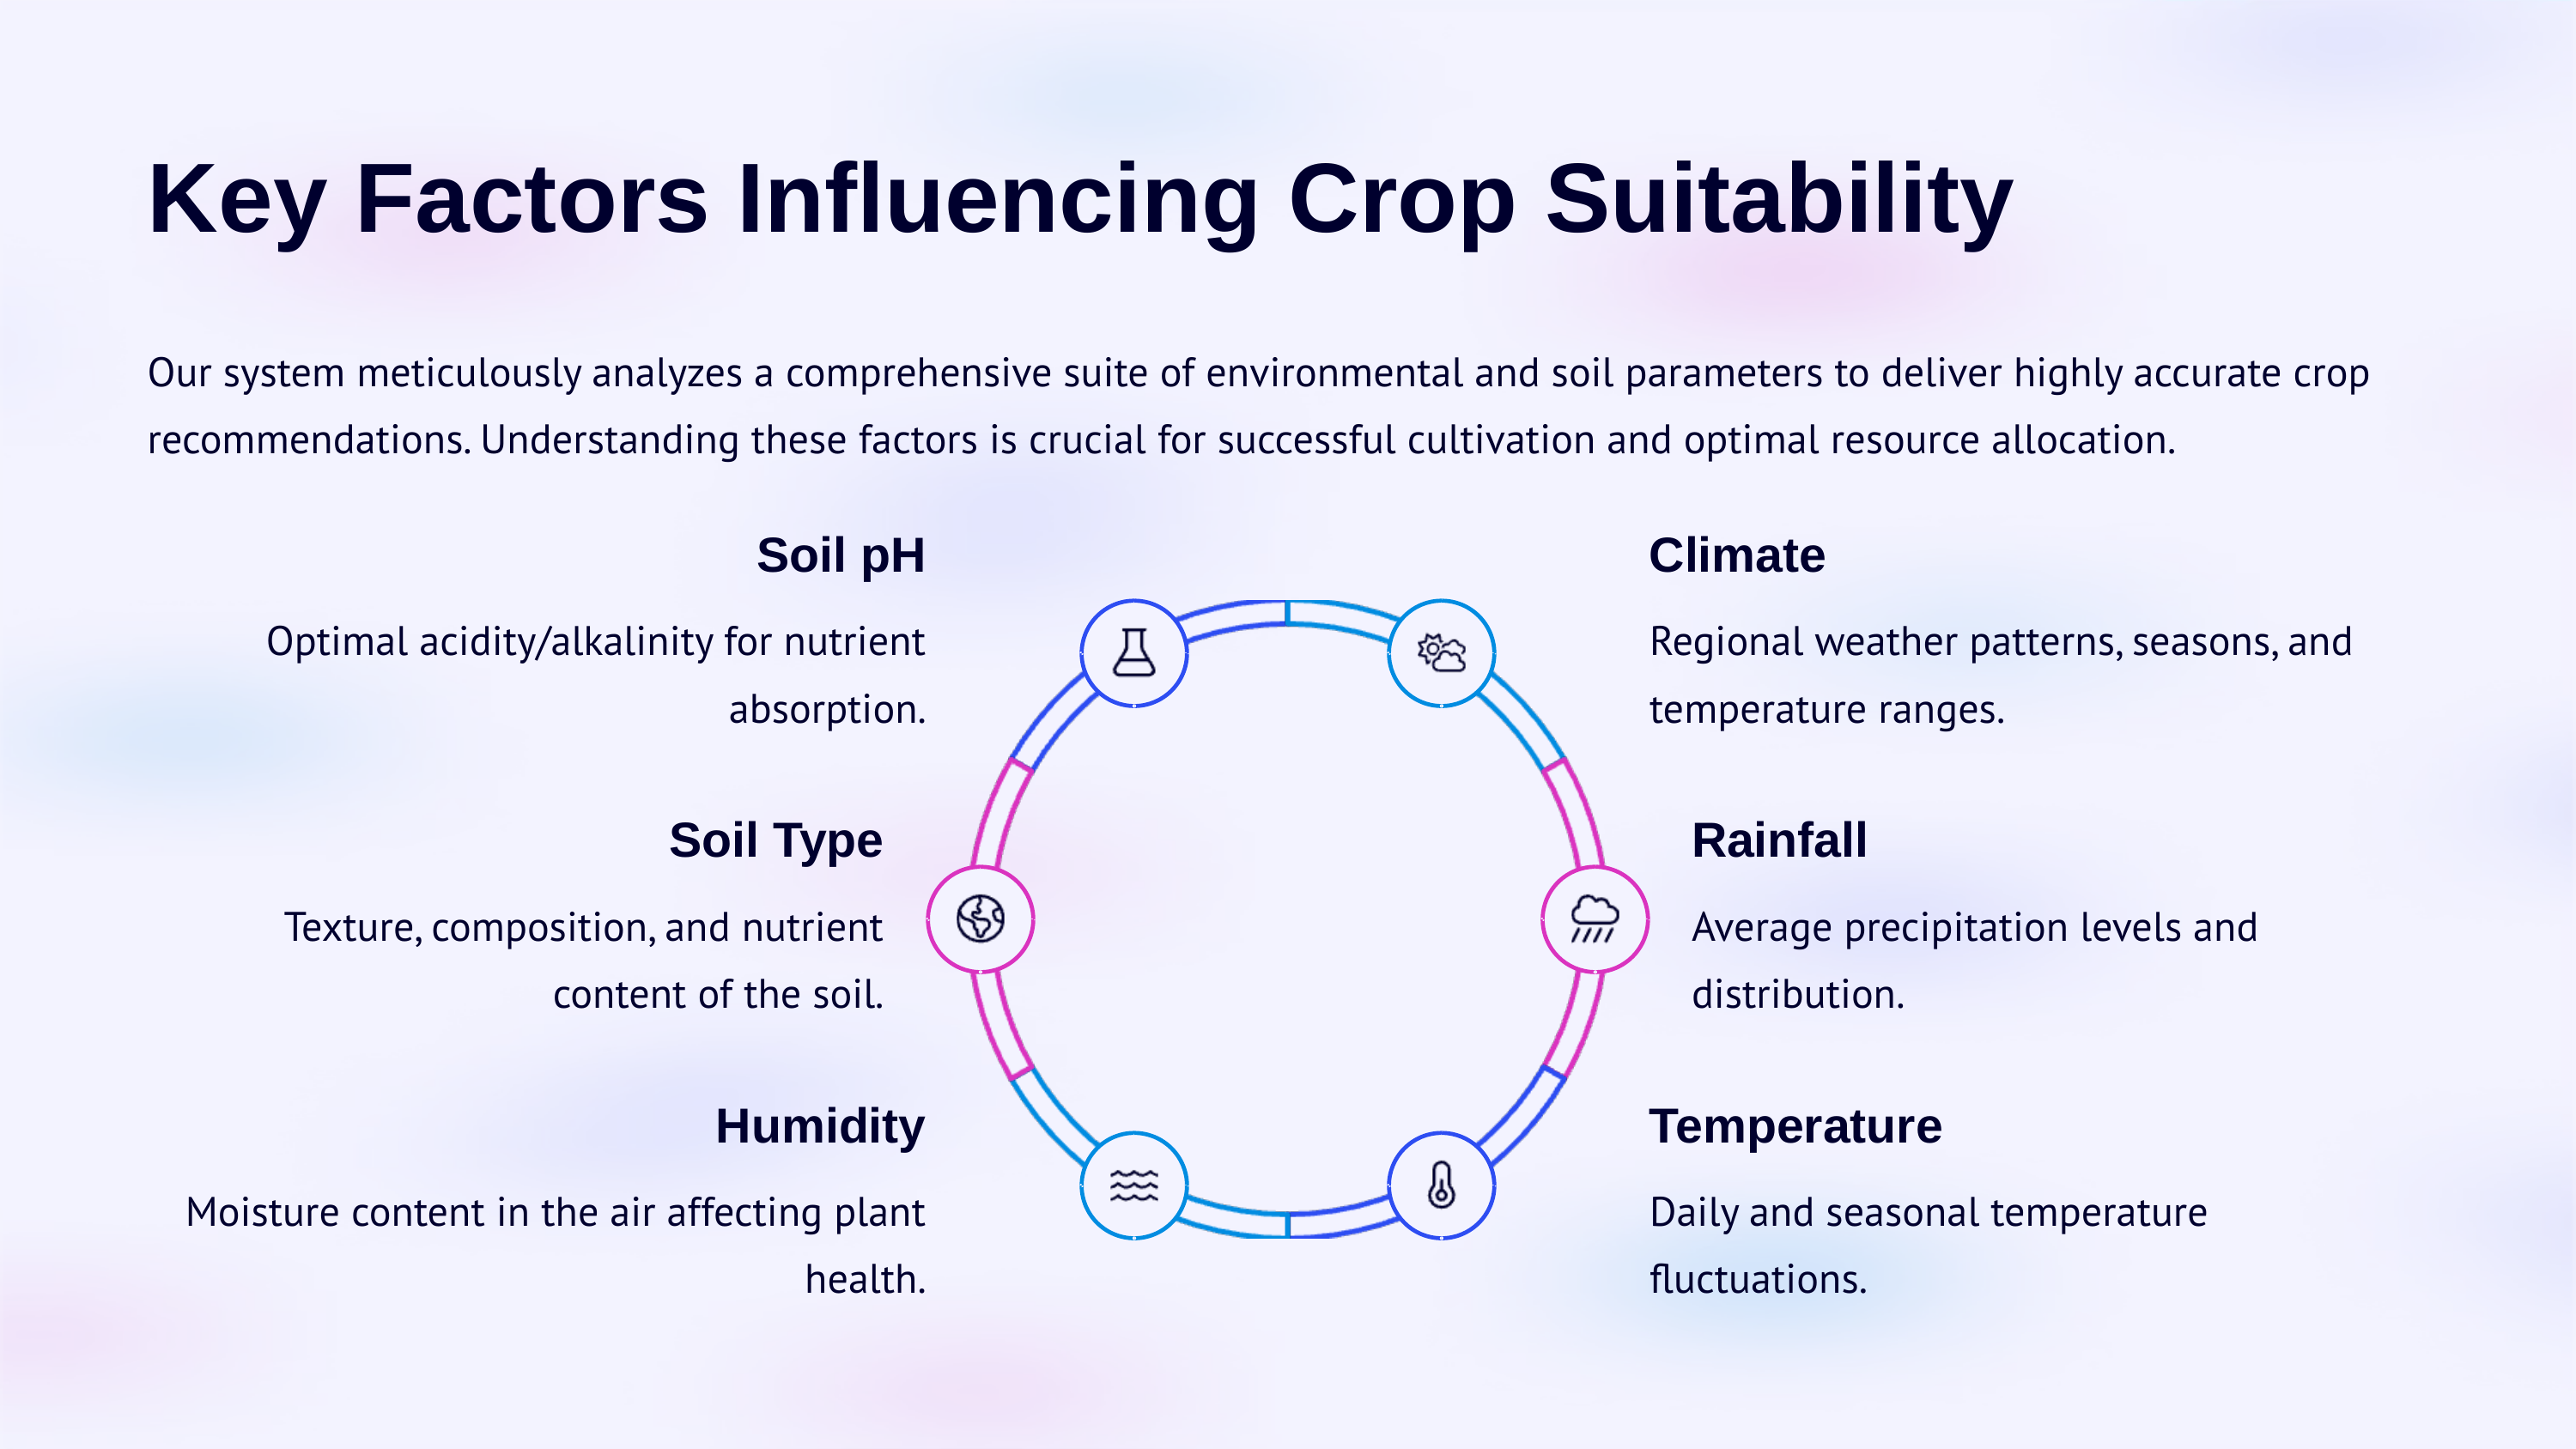

Key Factors Influencing Crop Suitability
Our system meticulously analyzes a comprehensive suite of environmental and soil parameters to deliver highly accurate crop recommendations. Understanding these factors is crucial for successful cultivation and optimal resource allocation.
Soil pH
Climate
Optimal acidity/alkalinity for nutrient absorption.
Regional weather patterns, seasons, and temperature ranges.

Soil Type
Rainfall

Texture, composition, and nutrient content of the soil.
Average precipitation levels and distribution.

Humidity
Temperature

Moisture content in the air affecting plant health.
Daily and seasonal temperature fluctuations.